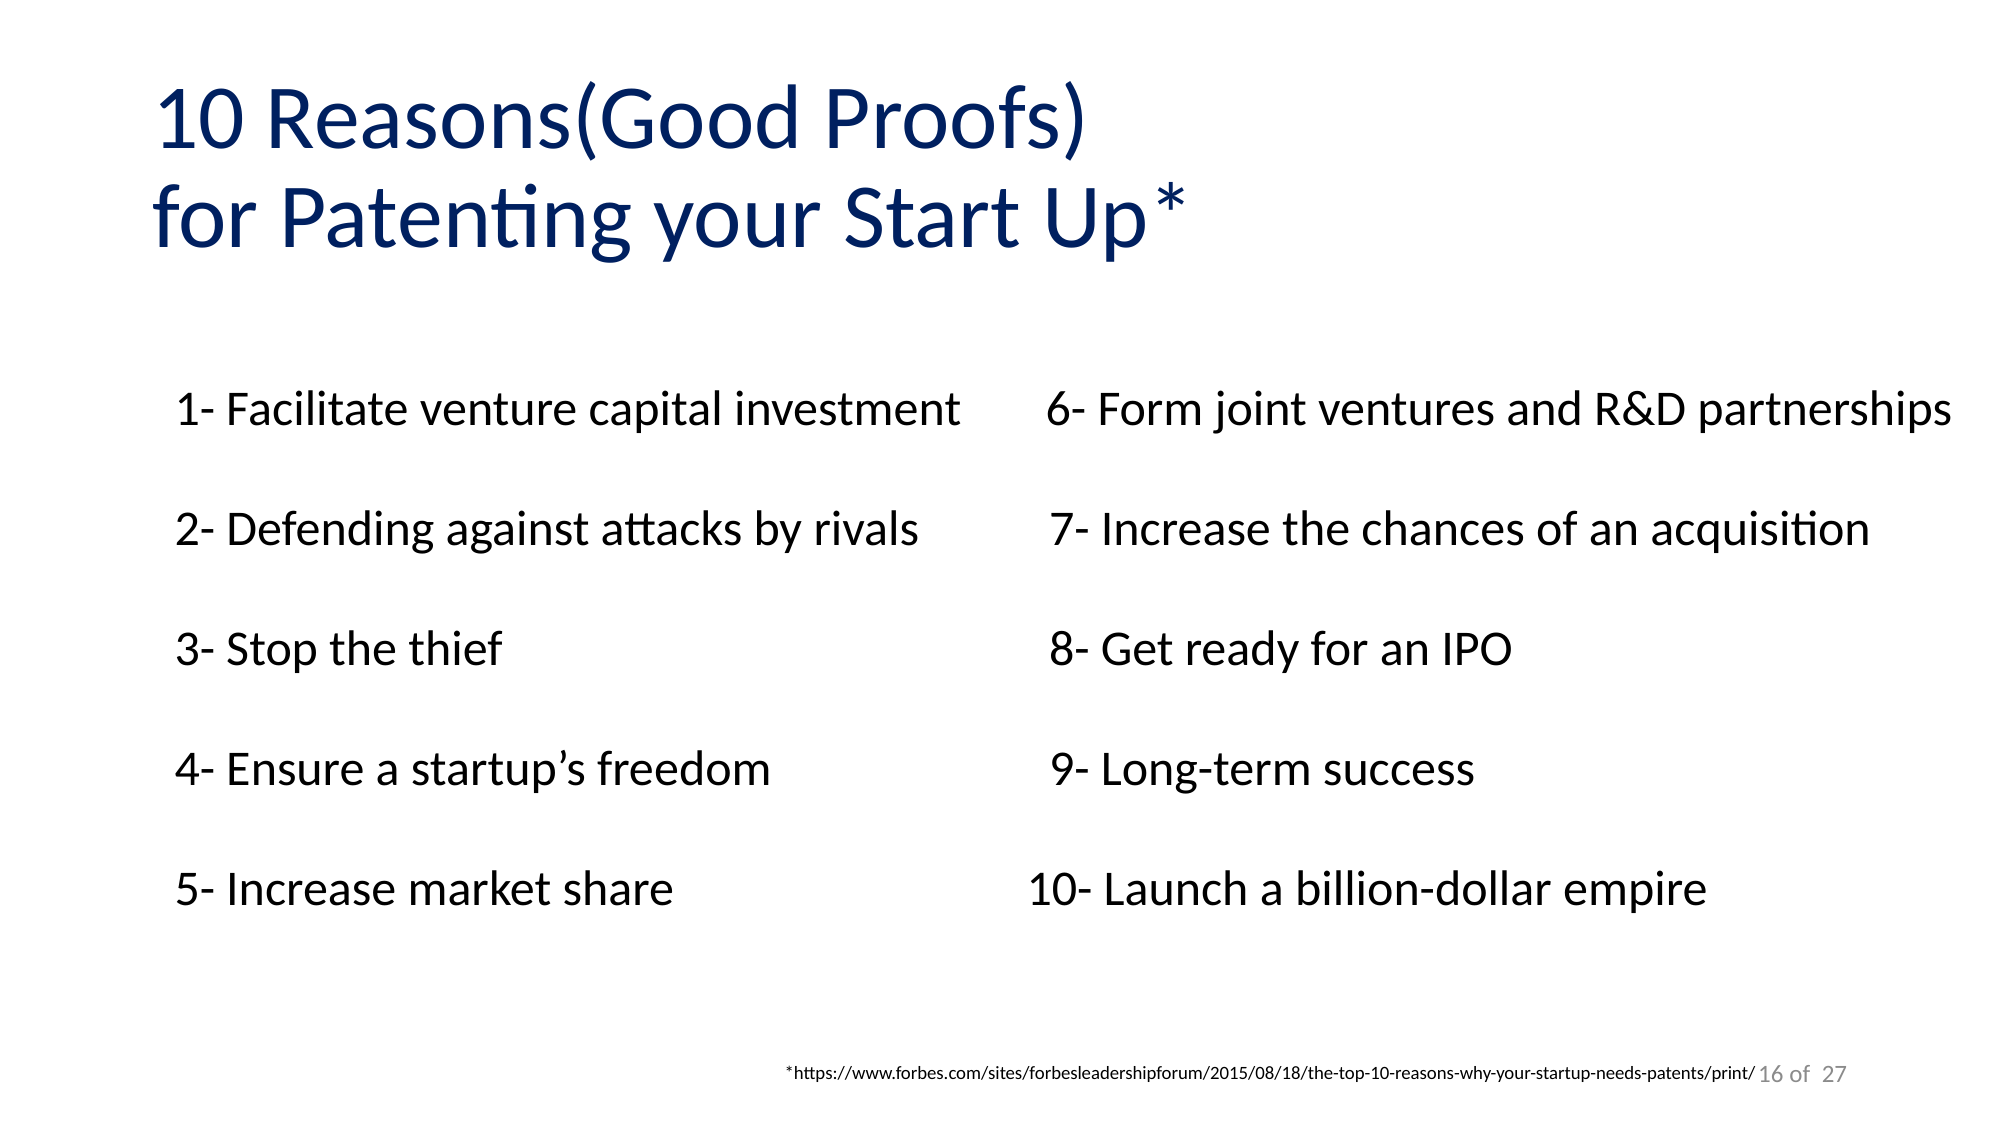

# 10 Reasons(Good Proofs) for Patenting your Start Up*

  1- Facilitate venture capital investment
  2- Defending against attacks by rivals
  3- Stop the thief
  4- Ensure a startup’s freedom
  5- Increase market share
  6- Form joint ventures and R&D partnerships
  7- Increase the chances of an acquisition
  8- Get ready for an IPO
  9- Long-term success
10- Launch a billion-dollar empire
16
*https://www.forbes.com/sites/forbesleadershipforum/2015/08/18/the-top-10-reasons-why-your-startup-needs-patents/print/